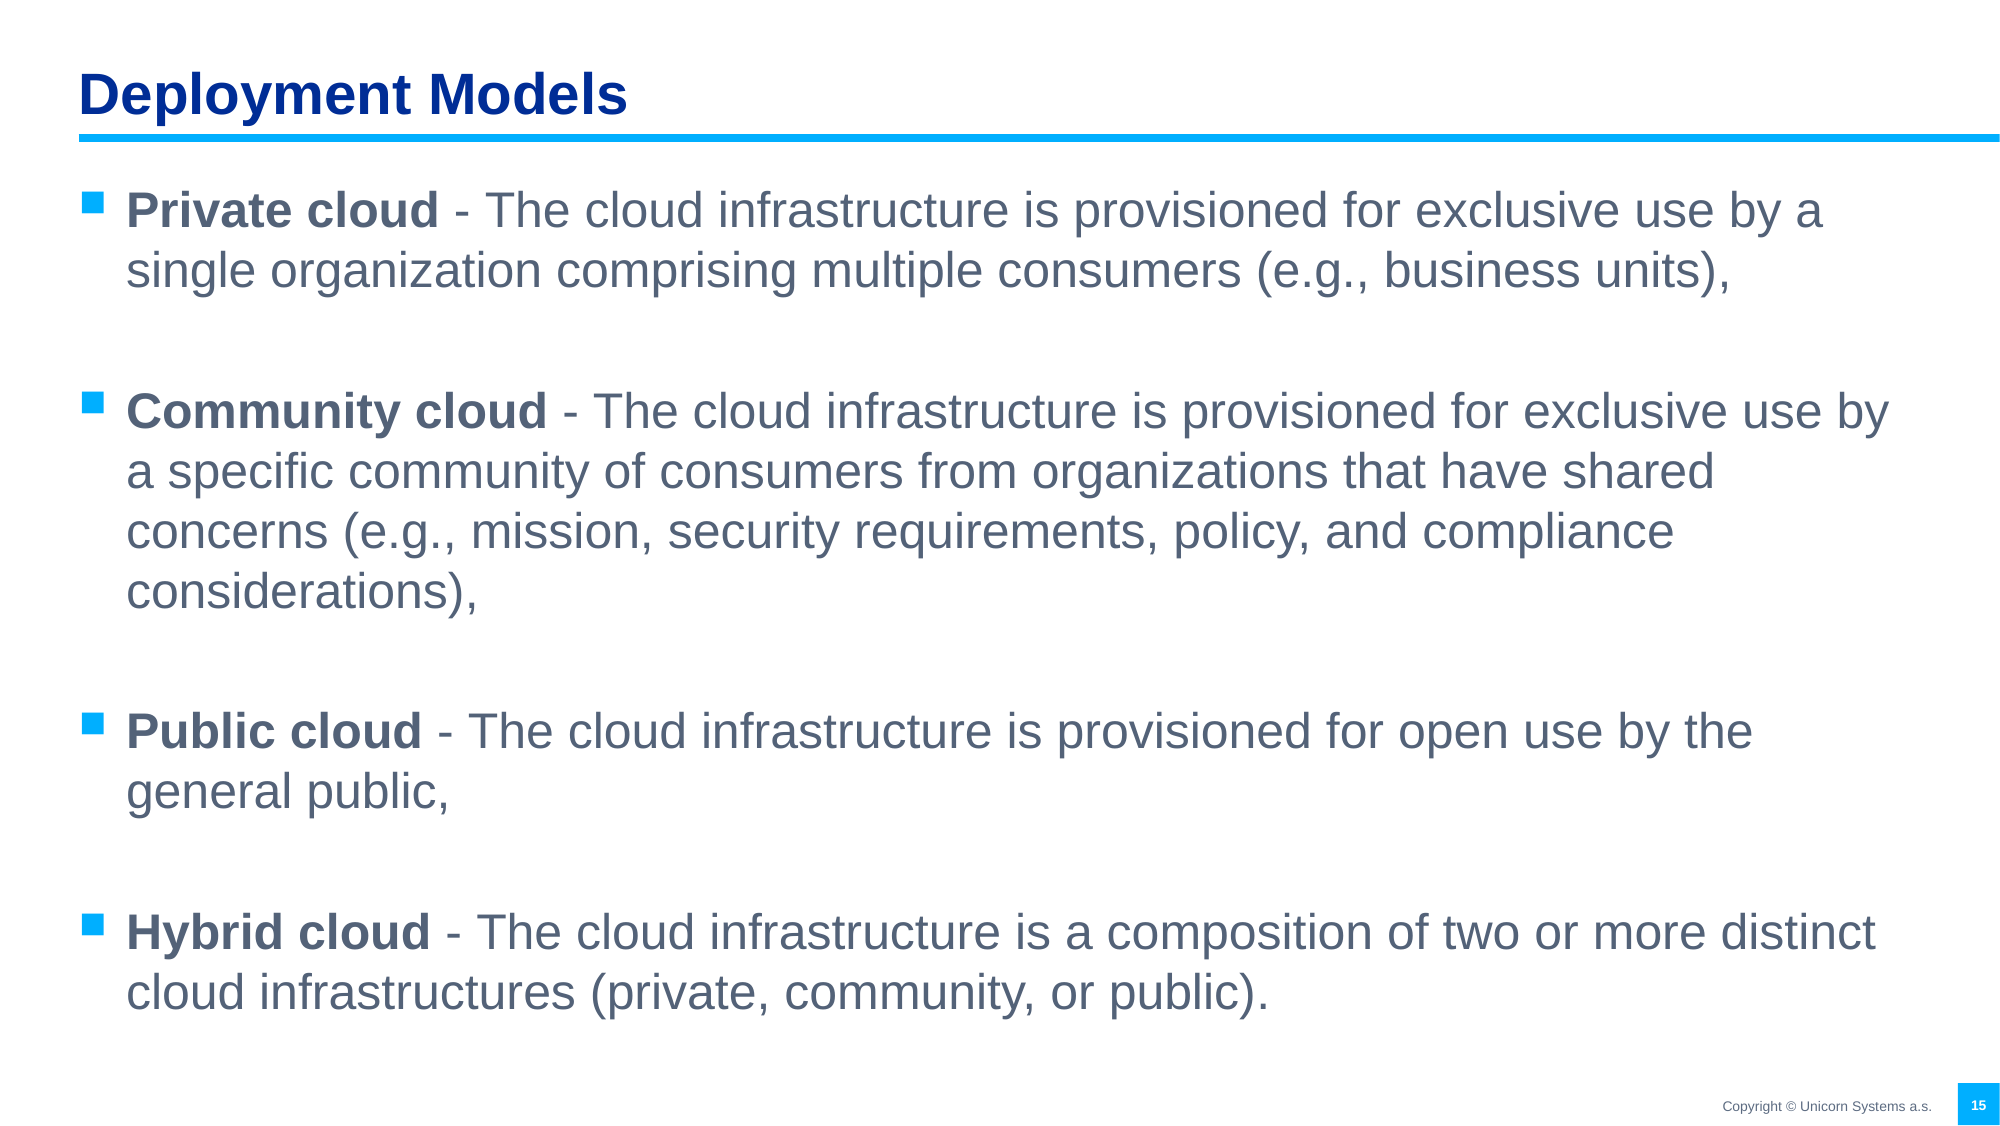

# Deployment Models
Private cloud - The cloud infrastructure is provisioned for exclusive use by a single organization comprising multiple consumers (e.g., business units),

Community cloud - The cloud infrastructure is provisioned for exclusive use by a specific community of consumers from organizations that have shared concerns (e.g., mission, security requirements, policy, and compliance considerations),

Public cloud - The cloud infrastructure is provisioned for open use by the general public,

Hybrid cloud - The cloud infrastructure is a composition of two or more distinct cloud infrastructures (private, community, or public).
15
Copyright © Unicorn Systems a.s.